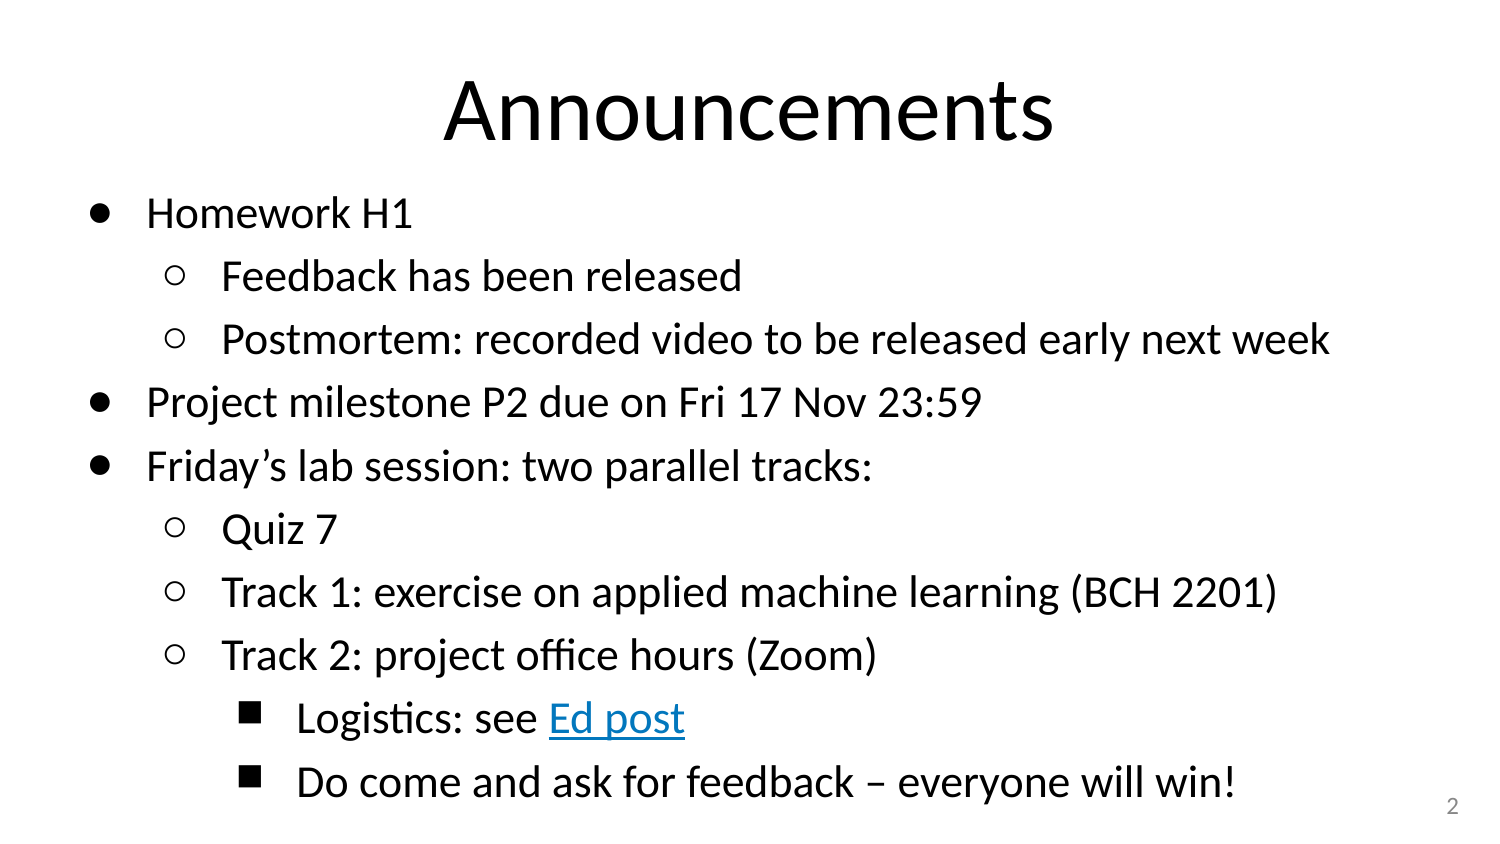

# Announcements
Homework H1
Feedback has been released
Postmortem: recorded video to be released early next week
Project milestone P2 due on Fri 17 Nov 23:59
Friday’s lab session: two parallel tracks:
Quiz 7
Track 1: exercise on applied machine learning (BCH 2201)
Track 2: project office hours (Zoom)
Logistics: see Ed post
Do come and ask for feedback – everyone will win!
2